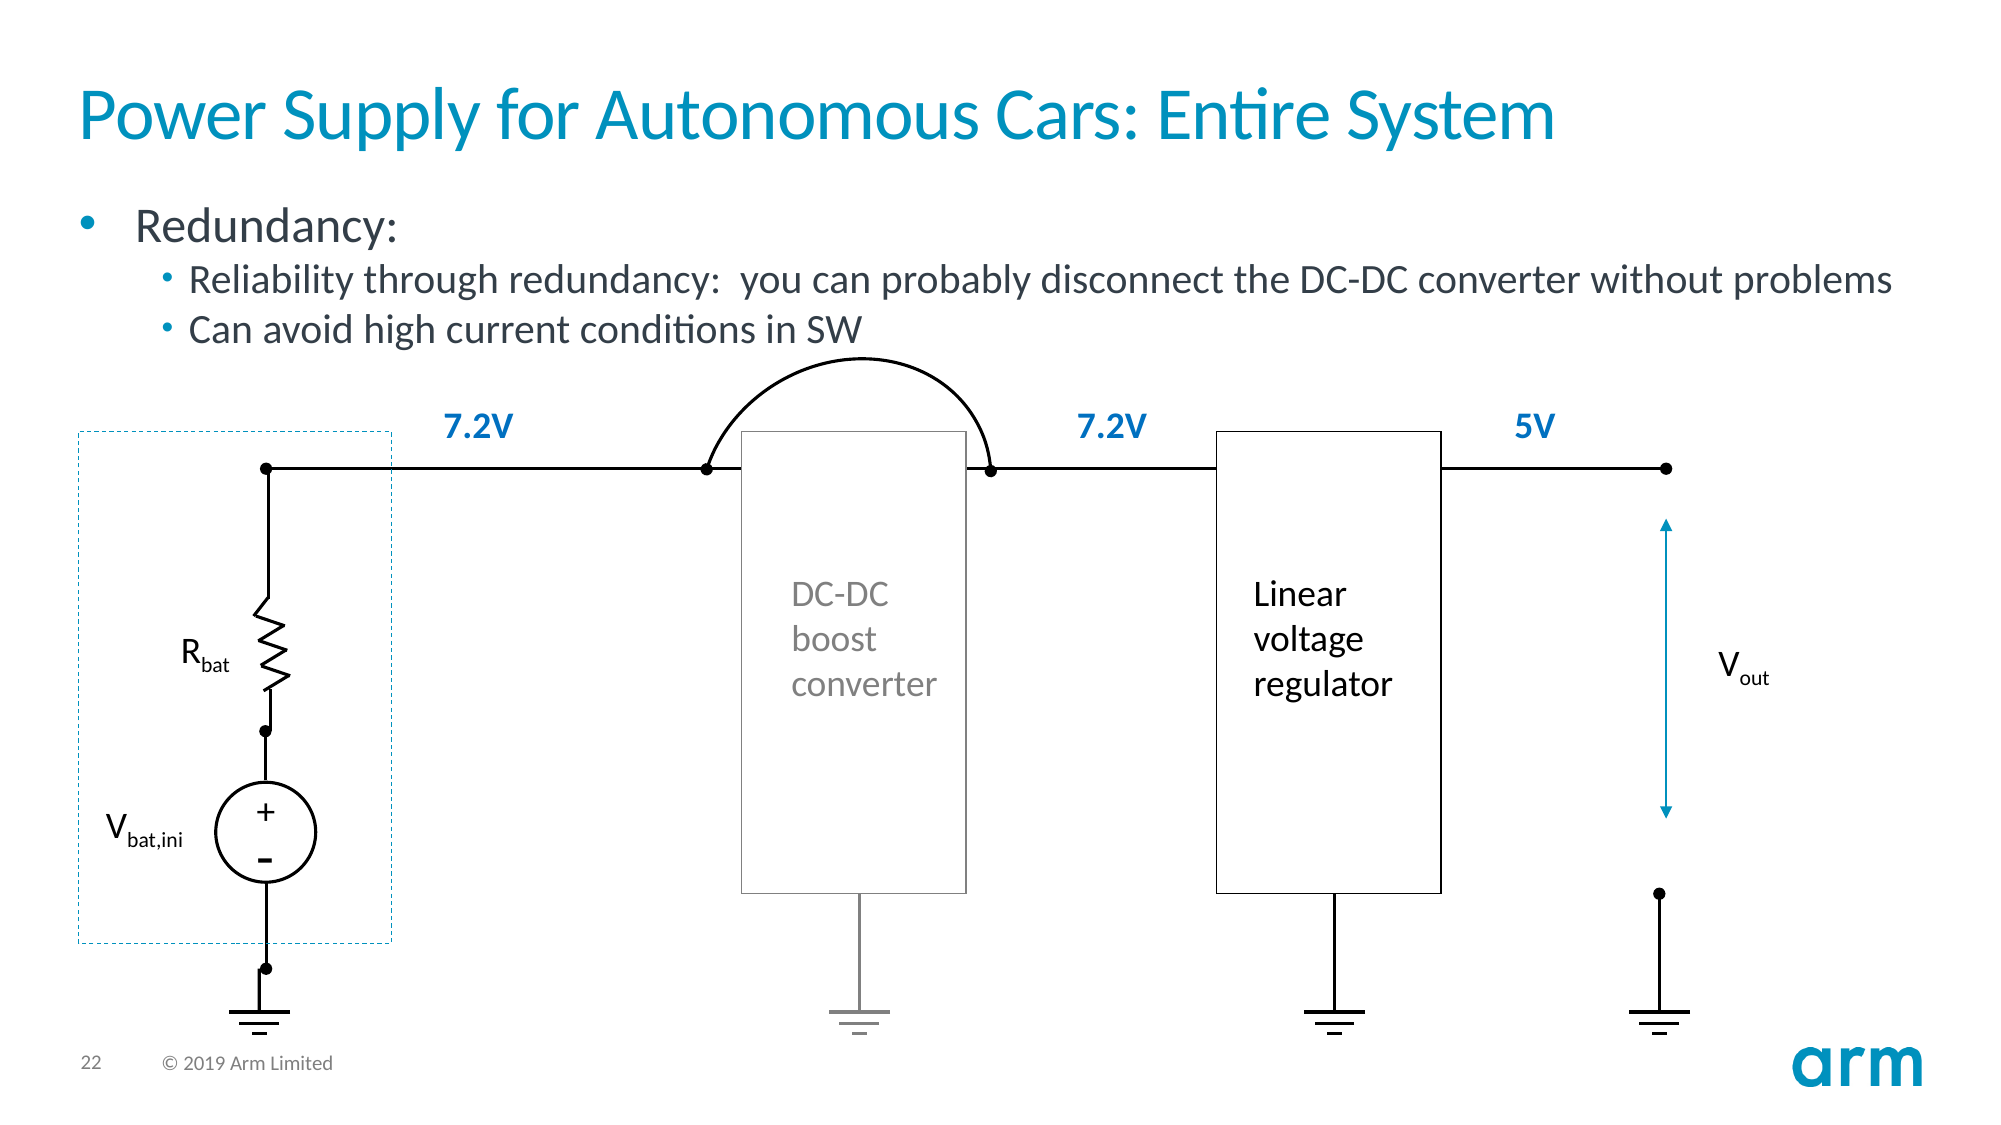

# Power Supply for Autonomous Cars: Entire System
Redundancy:
Reliability through redundancy:  you can probably disconnect the DC-DC converter without problems
Can avoid high current conditions in SW

7.2V
 7.2V
 5V

DC-DC
boost converter
Linear voltage regulator
Rbat
Vout
+

-
Vbat,ini